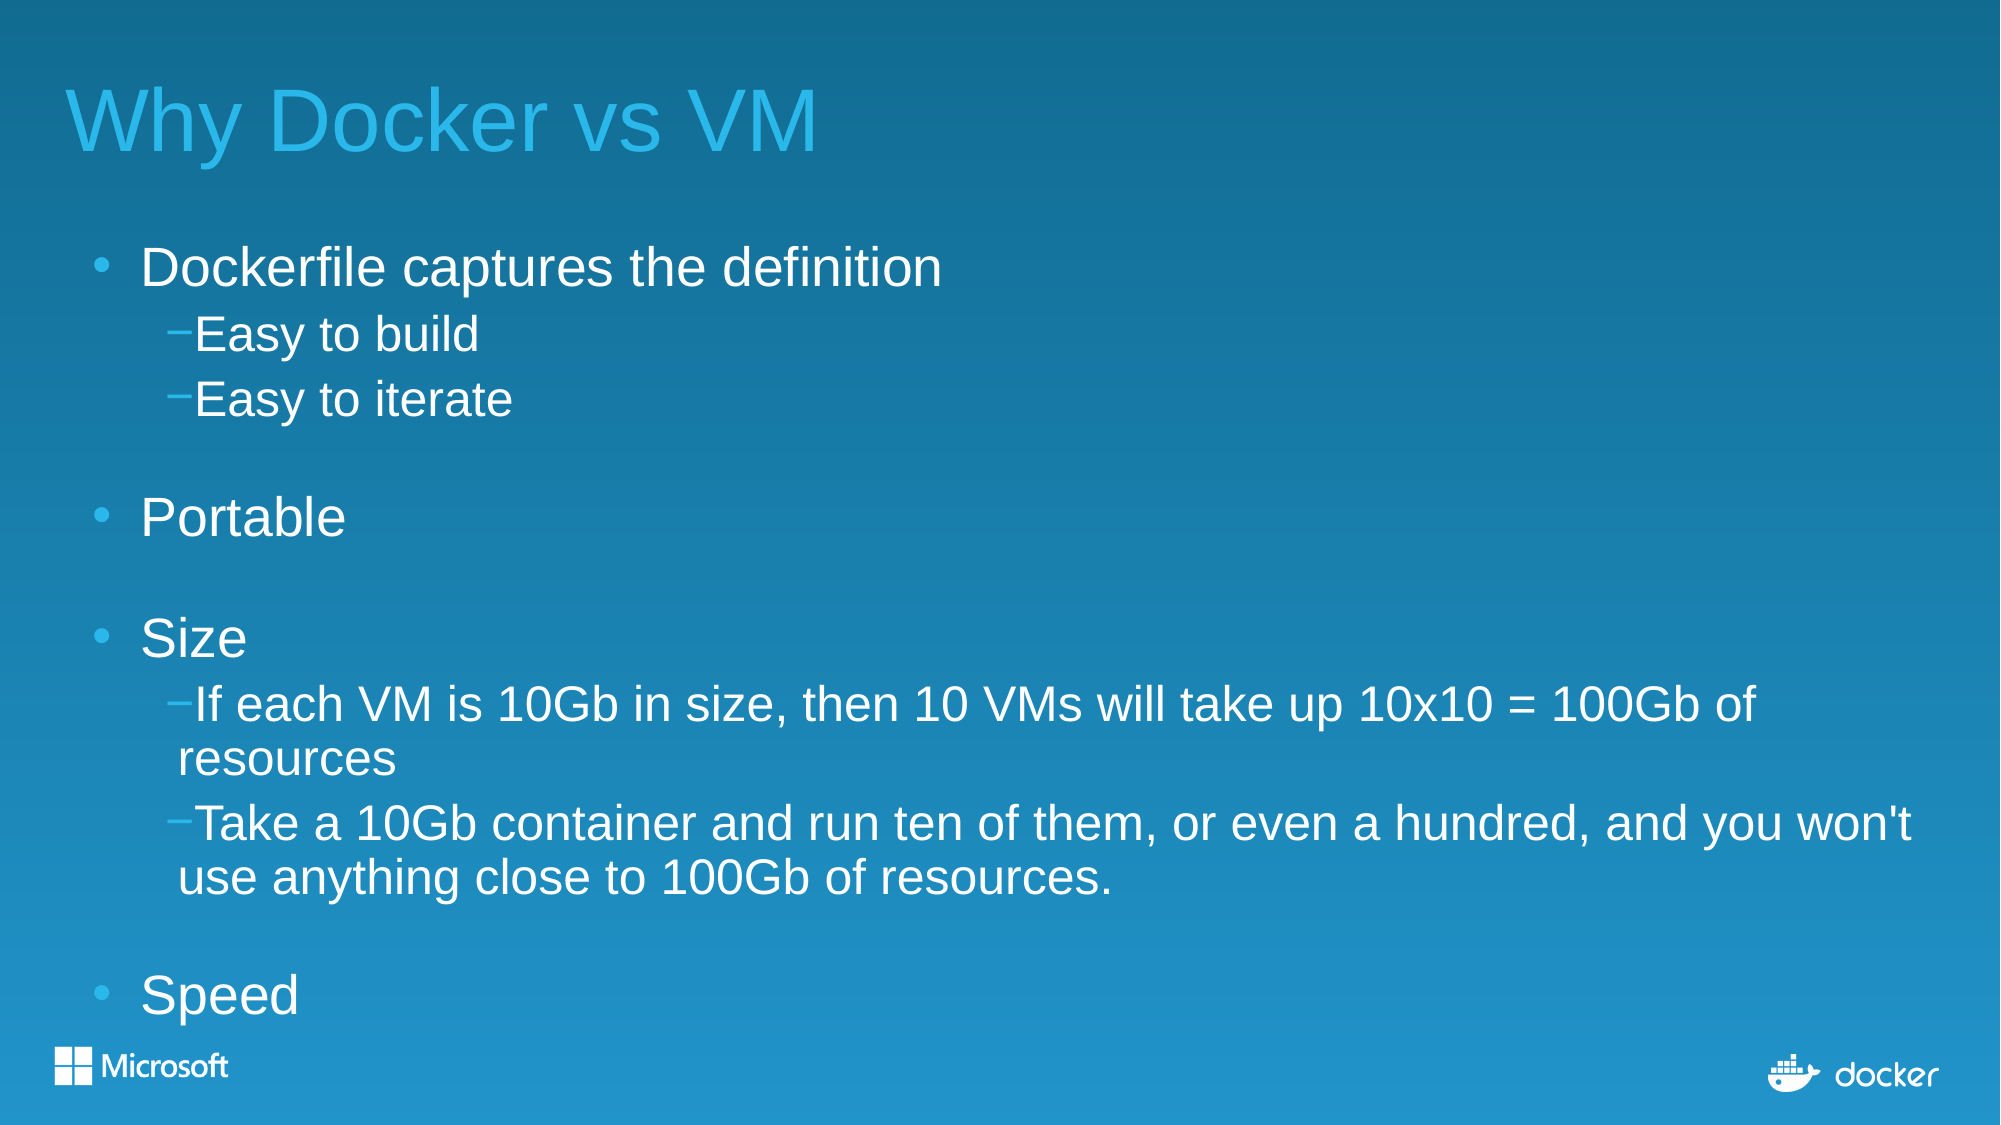

# Why Docker vs VM
Dockerfile captures the definition
Easy to build
Easy to iterate
Portable
Size
If each VM is 10Gb in size, then 10 VMs will take up 10x10 = 100Gb of resources
Take a 10Gb container and run ten of them, or even a hundred, and you won't use anything close to 100Gb of resources.
Speed